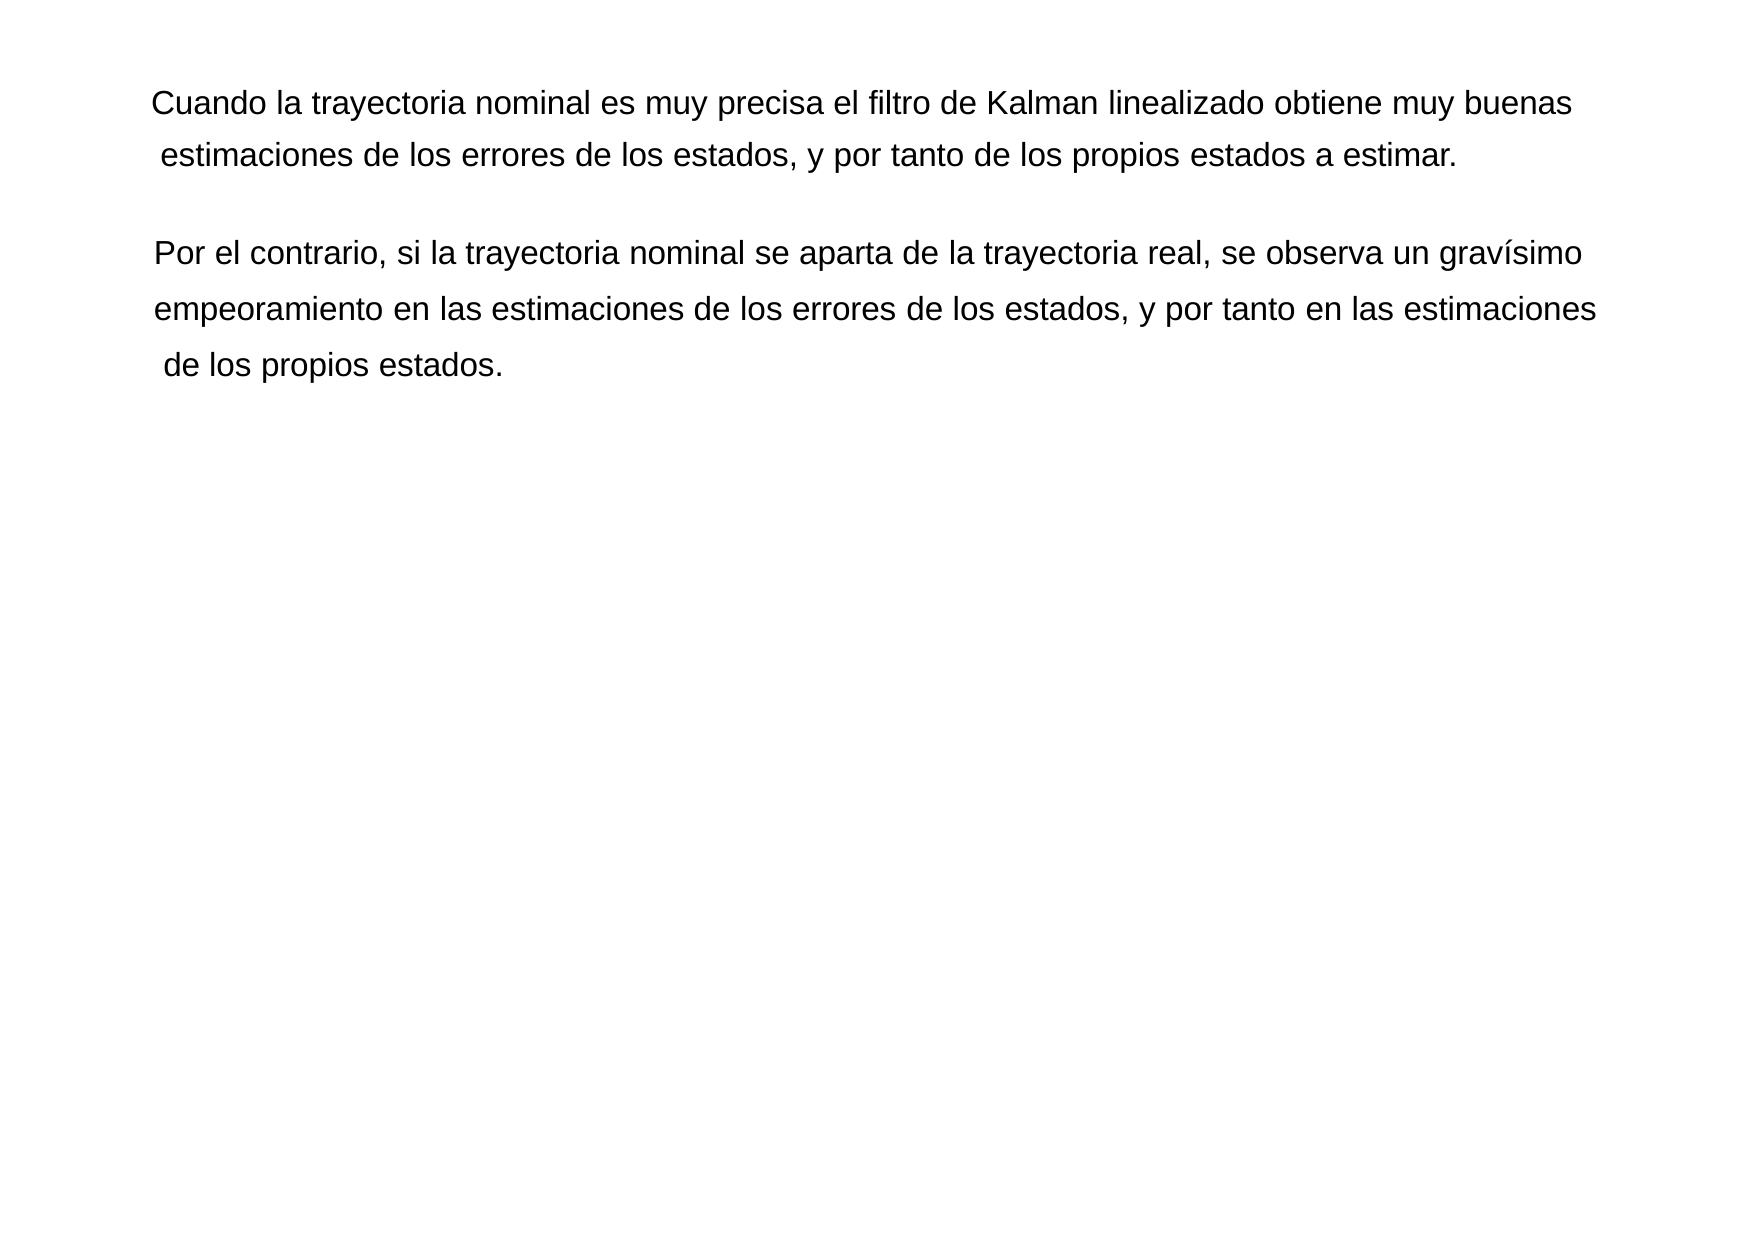

Cuando la trayectoria nominal es muy precisa el filtro de Kalman linealizado obtiene muy buenas  estimaciones de los errores de los estados, y por tanto de los propios estados a estimar.

Por el contrario, si la trayectoria nominal se aparta de la trayectoria real, se observa un gravísimo  empeoramiento en las estimaciones de los errores de los estados, y por tanto en las estimaciones  de los propios estados.